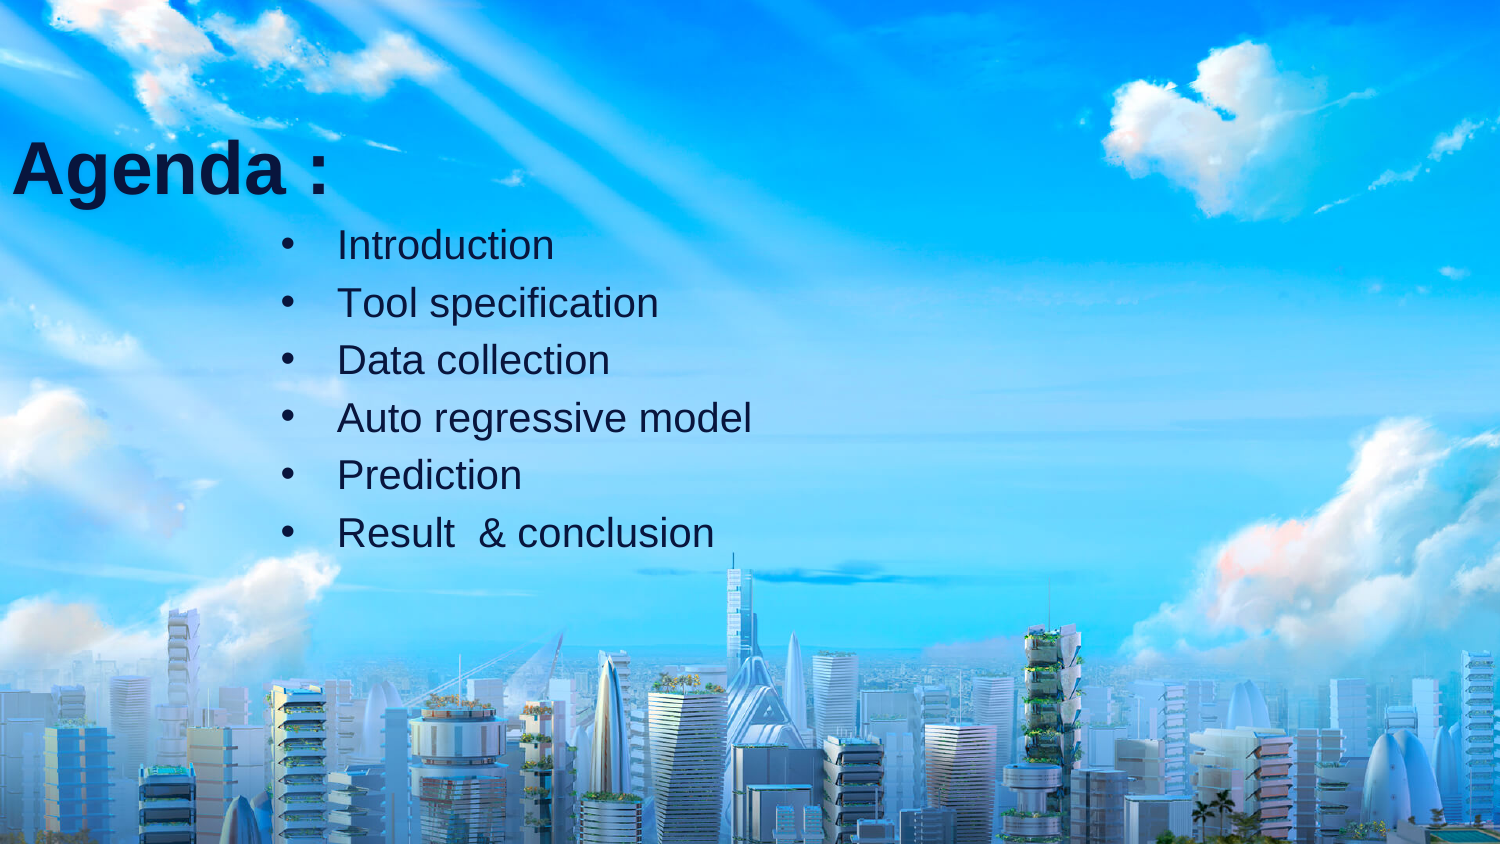

# Agenda :
Introduction
Tool specification
Data collection
Auto regressive model
Prediction
Result  & conclusion